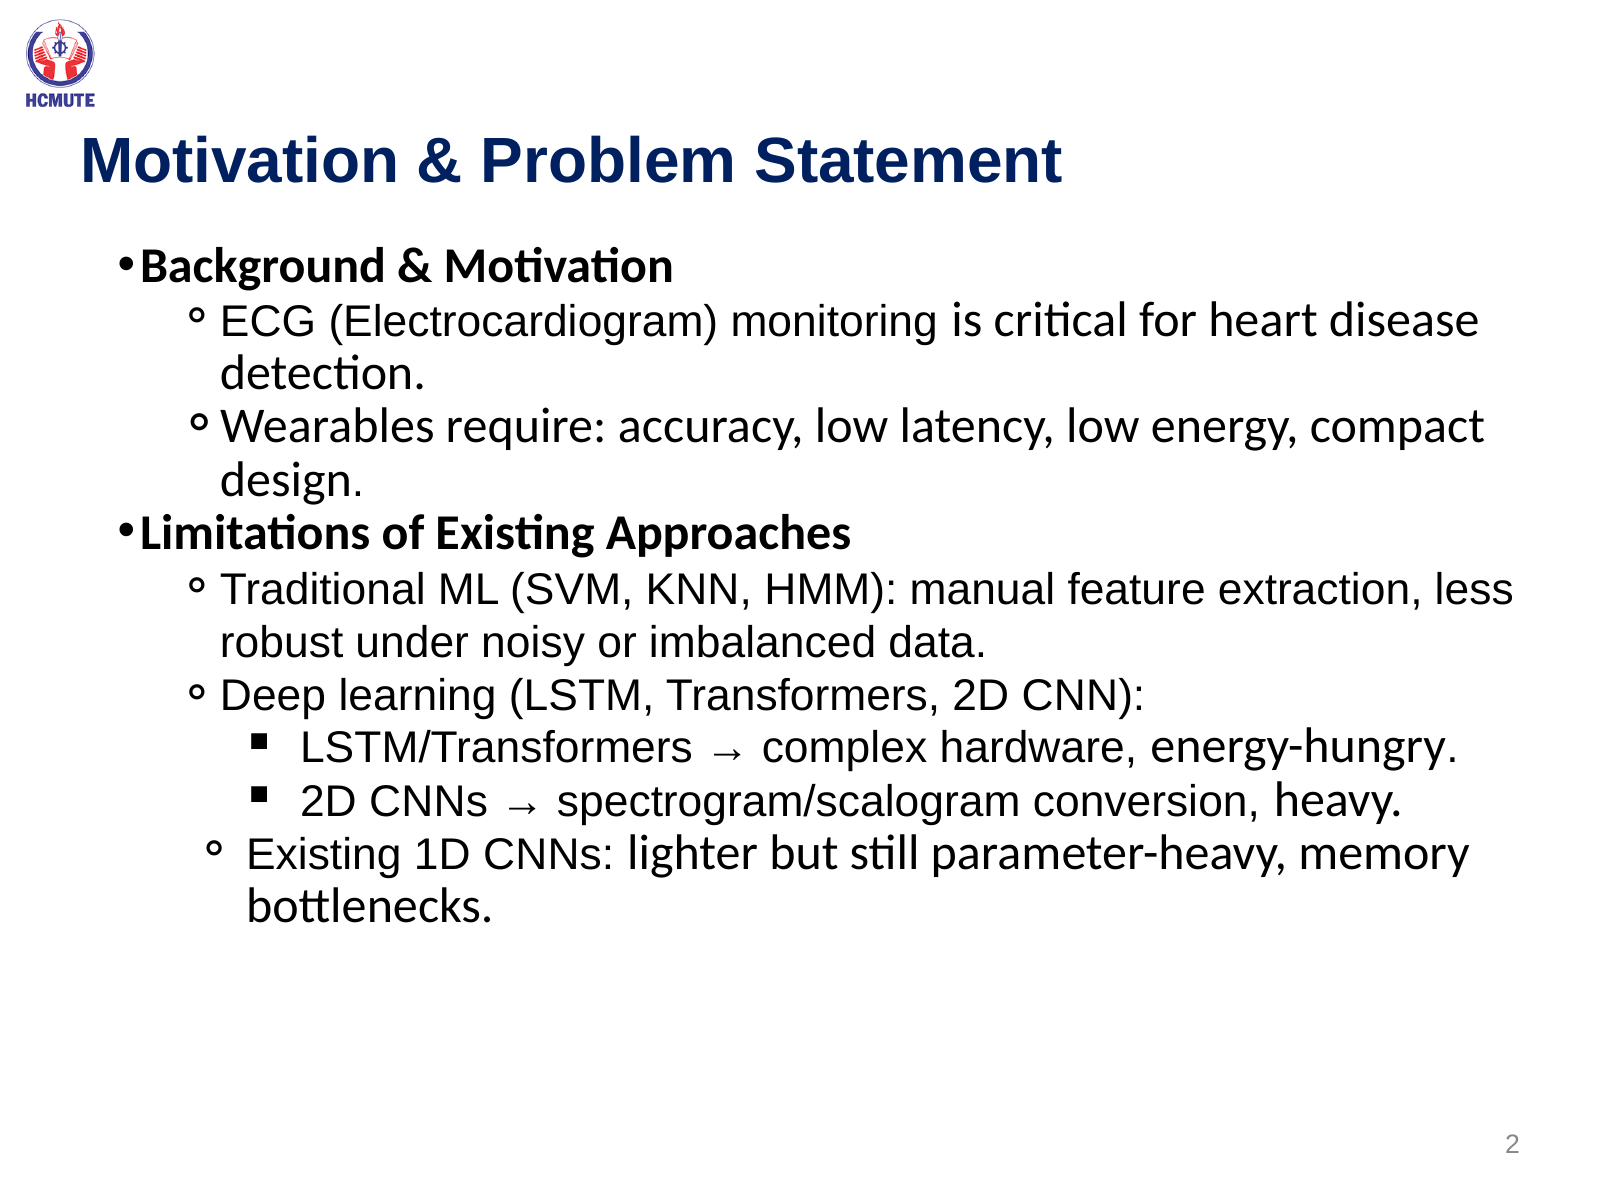

Motivation & Problem Statement

Background & Motivation
ECG (Electrocardiogram) monitoring is critical for heart disease detection.
Wearables require: accuracy, low latency, low energy, compact design.
Limitations of Existing Approaches
Traditional ML (SVM, KNN, HMM): manual feature extraction, less robust under noisy or imbalanced data.
Deep learning (LSTM, Transformers, 2D CNN):
LSTM/Transformers → complex hardware, energy-hungry.
2D CNNs → spectrogram/scalogram conversion, heavy.
Existing 1D CNNs: lighter but still parameter-heavy, memory bottlenecks.

2